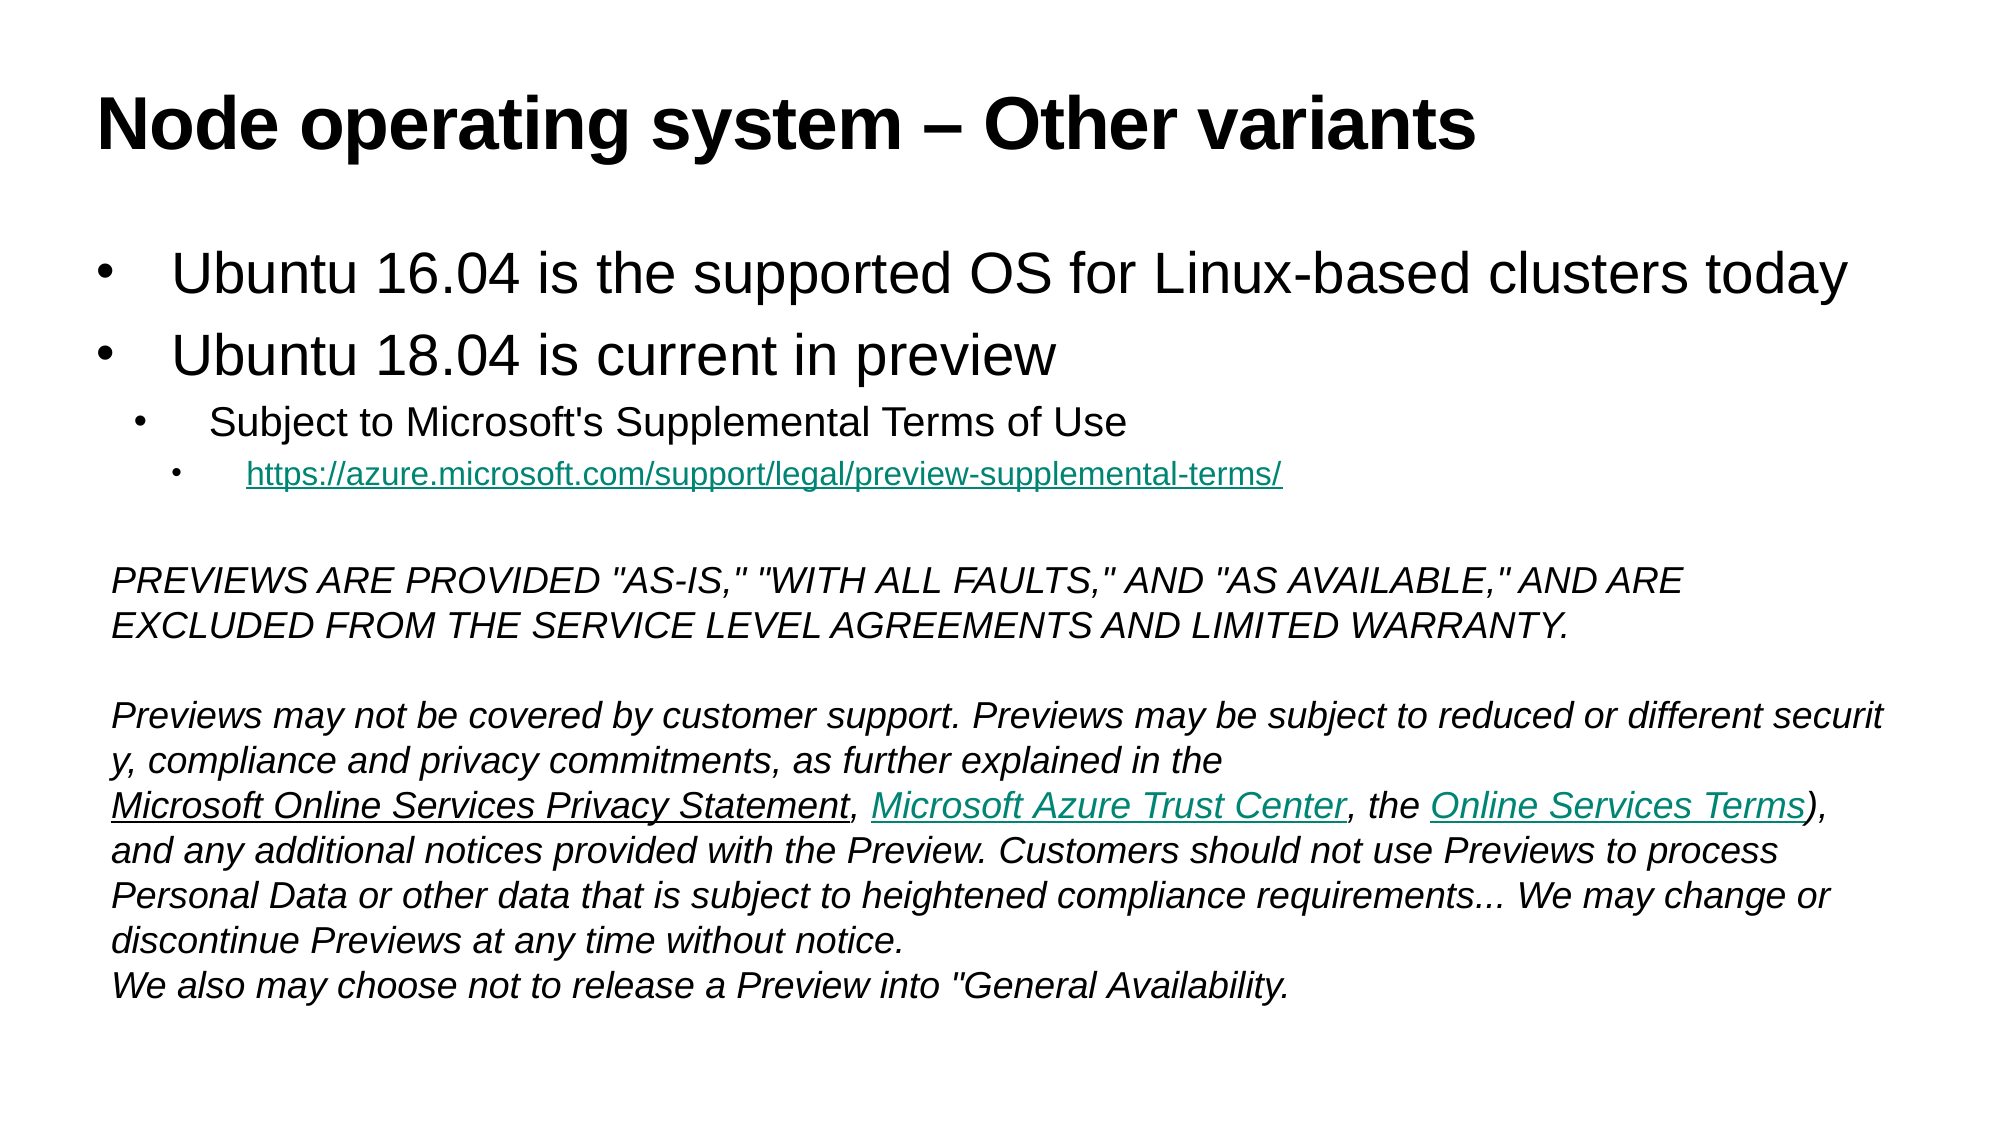

# Node operating system – Other variants
Ubuntu 16.04 is the supported OS for Linux-based clusters today
Ubuntu 18.04 is current in preview
Subject to Microsoft's Supplemental Terms of Use
https://azure.microsoft.com/support/legal/preview-supplemental-terms/
PREVIEWS ARE PROVIDED "AS-IS," "WITH ALL FAULTS," AND "AS AVAILABLE," AND ARE EXCLUDED FROM THE SERVICE LEVEL AGREEMENTS AND LIMITED WARRANTY. 
Previews may not be covered by customer support. Previews may be subject to reduced or different security, compliance and privacy commitments, as further explained in the Microsoft Online Services Privacy Statement, Microsoft Azure Trust Center, the Online Services Terms), and any additional notices provided with the Preview. Customers should not use Previews to process Personal Data or other data that is subject to heightened compliance requirements... We may change or discontinue Previews at any time without notice. We also may choose not to release a Preview into "General Availability.